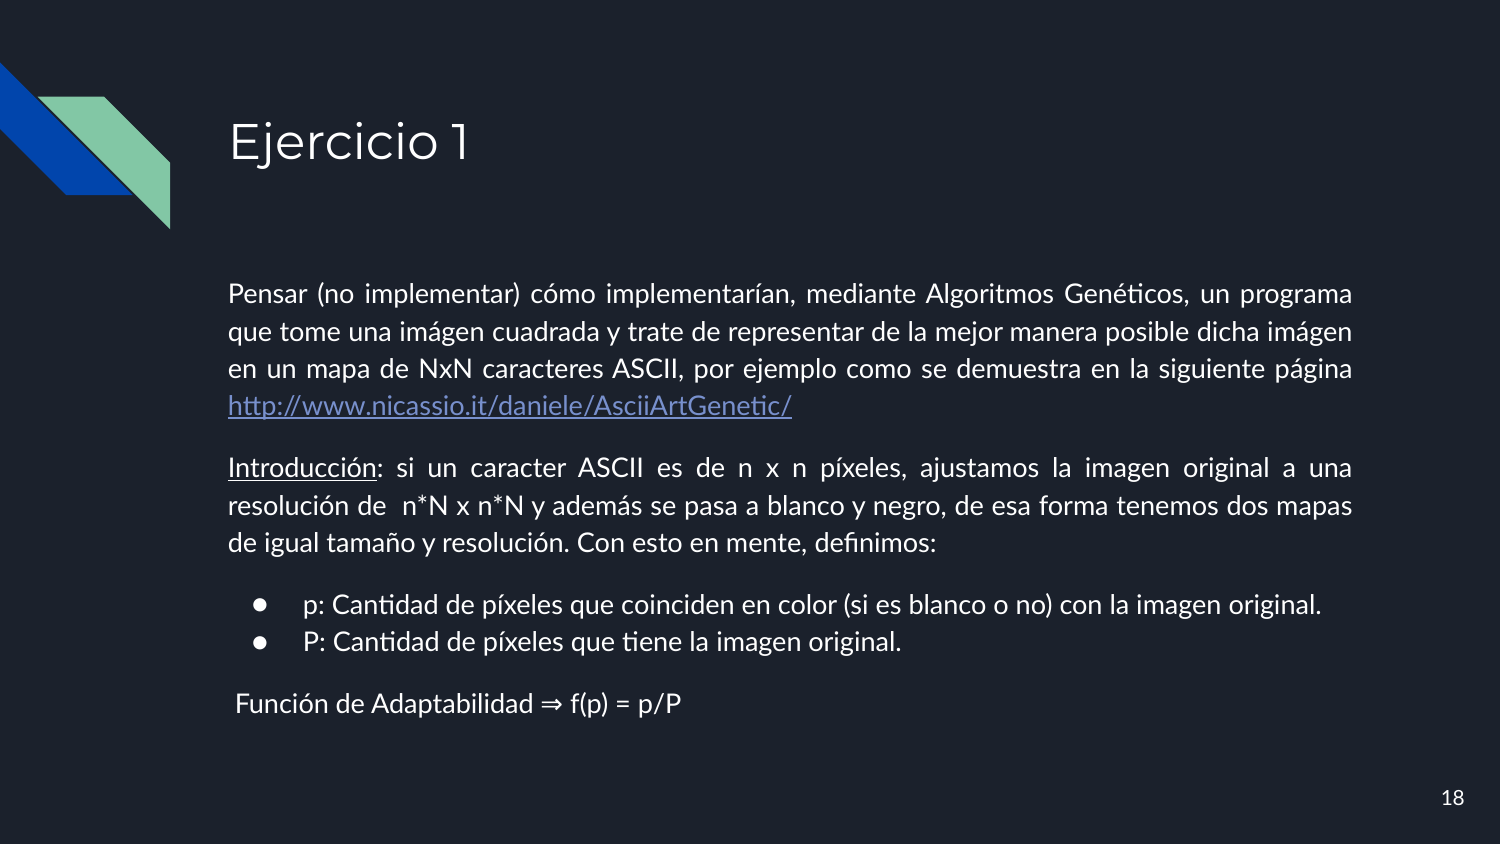

# Ejercicio 1
Pensar (no implementar) cómo implementarían, mediante Algoritmos Genéticos, un programa que tome una imágen cuadrada y trate de representar de la mejor manera posible dicha imágen en un mapa de NxN caracteres ASCII, por ejemplo como se demuestra en la siguiente página http://www.nicassio.it/daniele/AsciiArtGenetic/
Introducción: si un caracter ASCII es de n x n píxeles, ajustamos la imagen original a una resolución de  n*N x n*N y además se pasa a blanco y negro, de esa forma tenemos dos mapas de igual tamaño y resolución. Con esto en mente, definimos:
p: Cantidad de píxeles que coinciden en color (si es blanco o no) con la imagen original.
P: Cantidad de píxeles que tiene la imagen original.
 Función de Adaptabilidad ⇒ f(p) = p/P
18